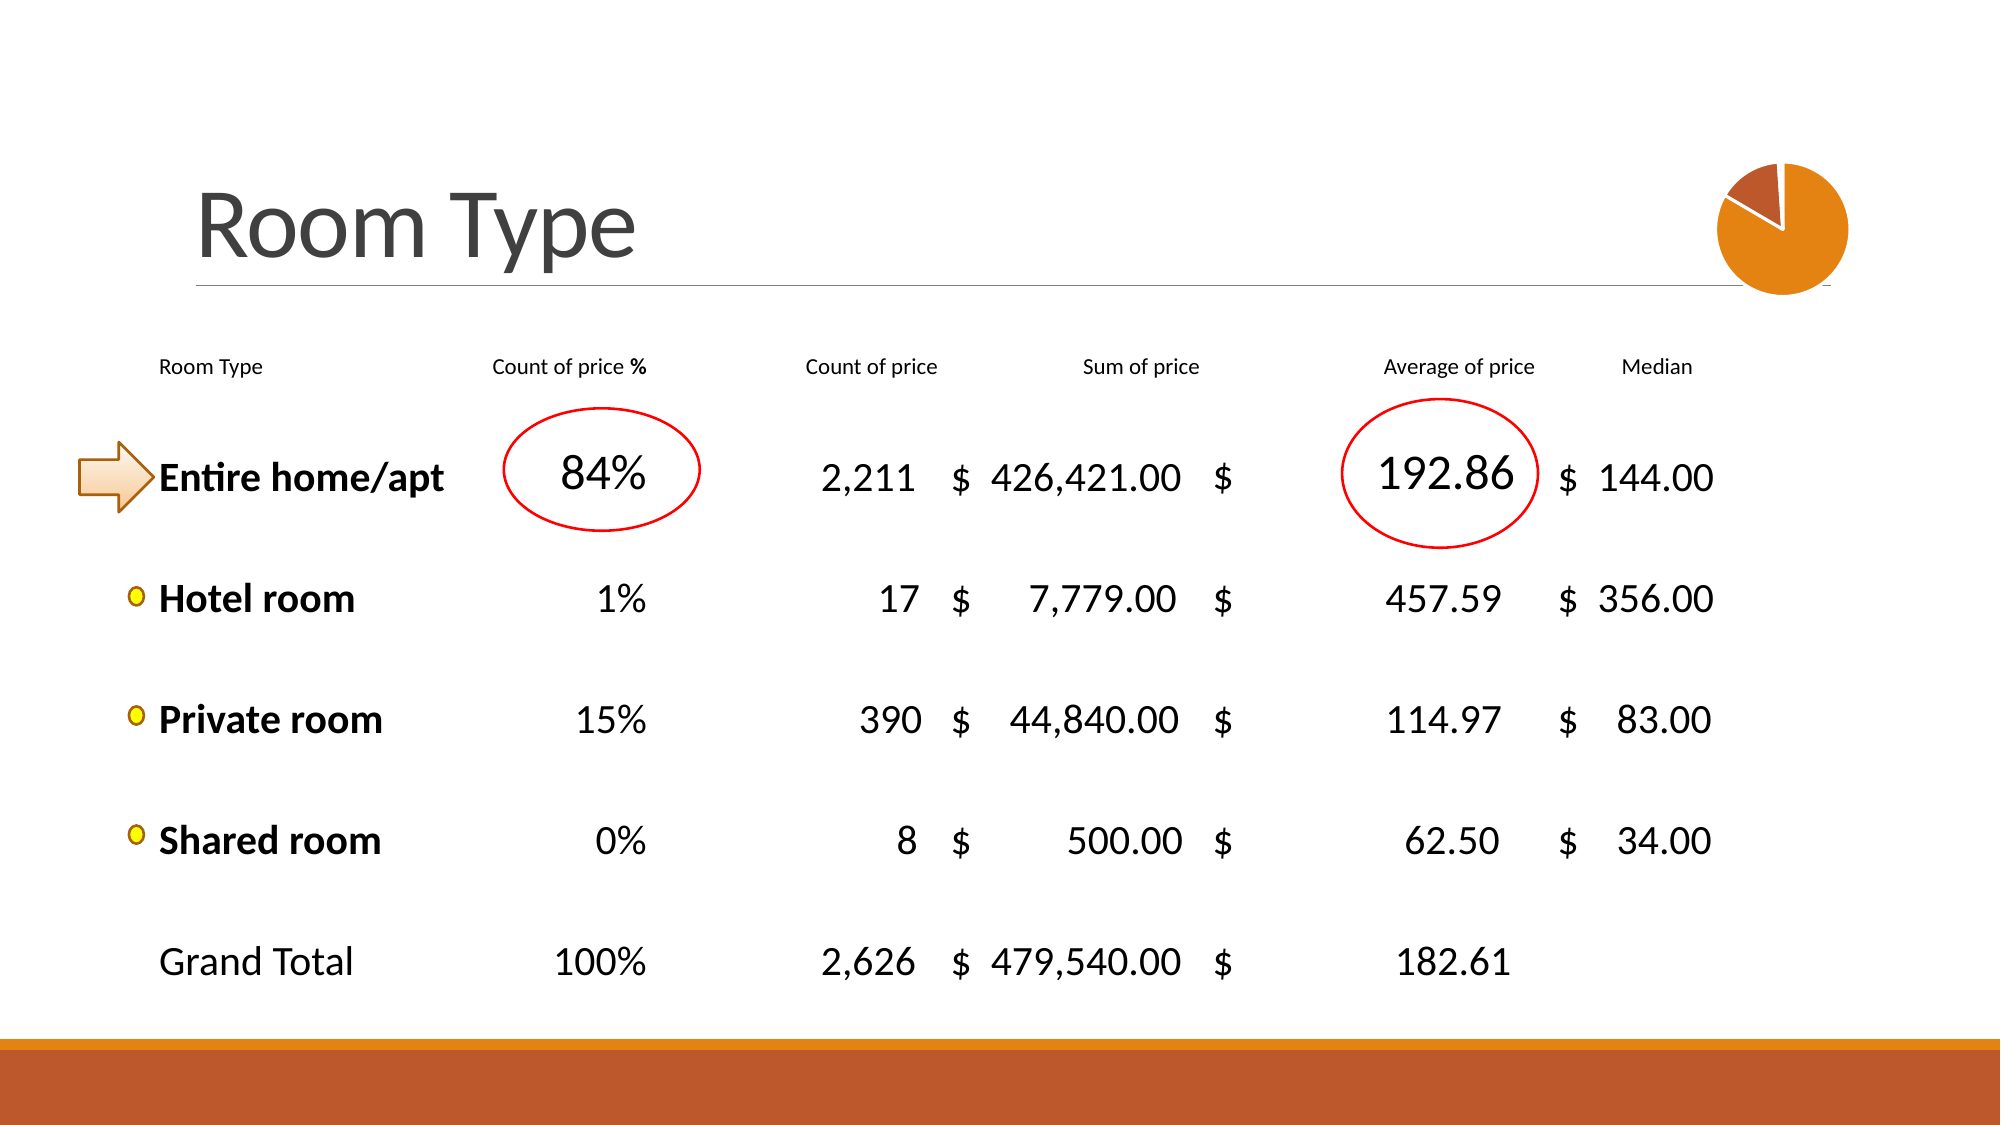

# Room Type

### Chart

| Category |  |  |
|---|---|---|
| Entire Units | 2191.0 | 424031.0 |
| Private Room | 407.0 | 52619.0 |
| Shared Units | 8.0 | 500.0 |
| Farm stay | 10.0 | 1514.0 |
| Campsite | 10.0 | 876.0 |
| Room Type | Count of price % | Count of price | Sum of price | Average of price | Median |
| --- | --- | --- | --- | --- | --- |
| Entire home/apt | 84% | 2,211 | $ 426,421.00 | $ 192.86 | $ 144.00 |
| Hotel room | 1% | 17 | $ 7,779.00 | $ 457.59 | $ 356.00 |
| Private room | 15% | 390 | $ 44,840.00 | $ 114.97 | $ 83.00 |
| Shared room | 0% | 8 | $ 500.00 | $ 62.50 | $ 34.00 |
| Grand Total | 100% | 2,626 | $ 479,540.00 | $ 182.61 |  |